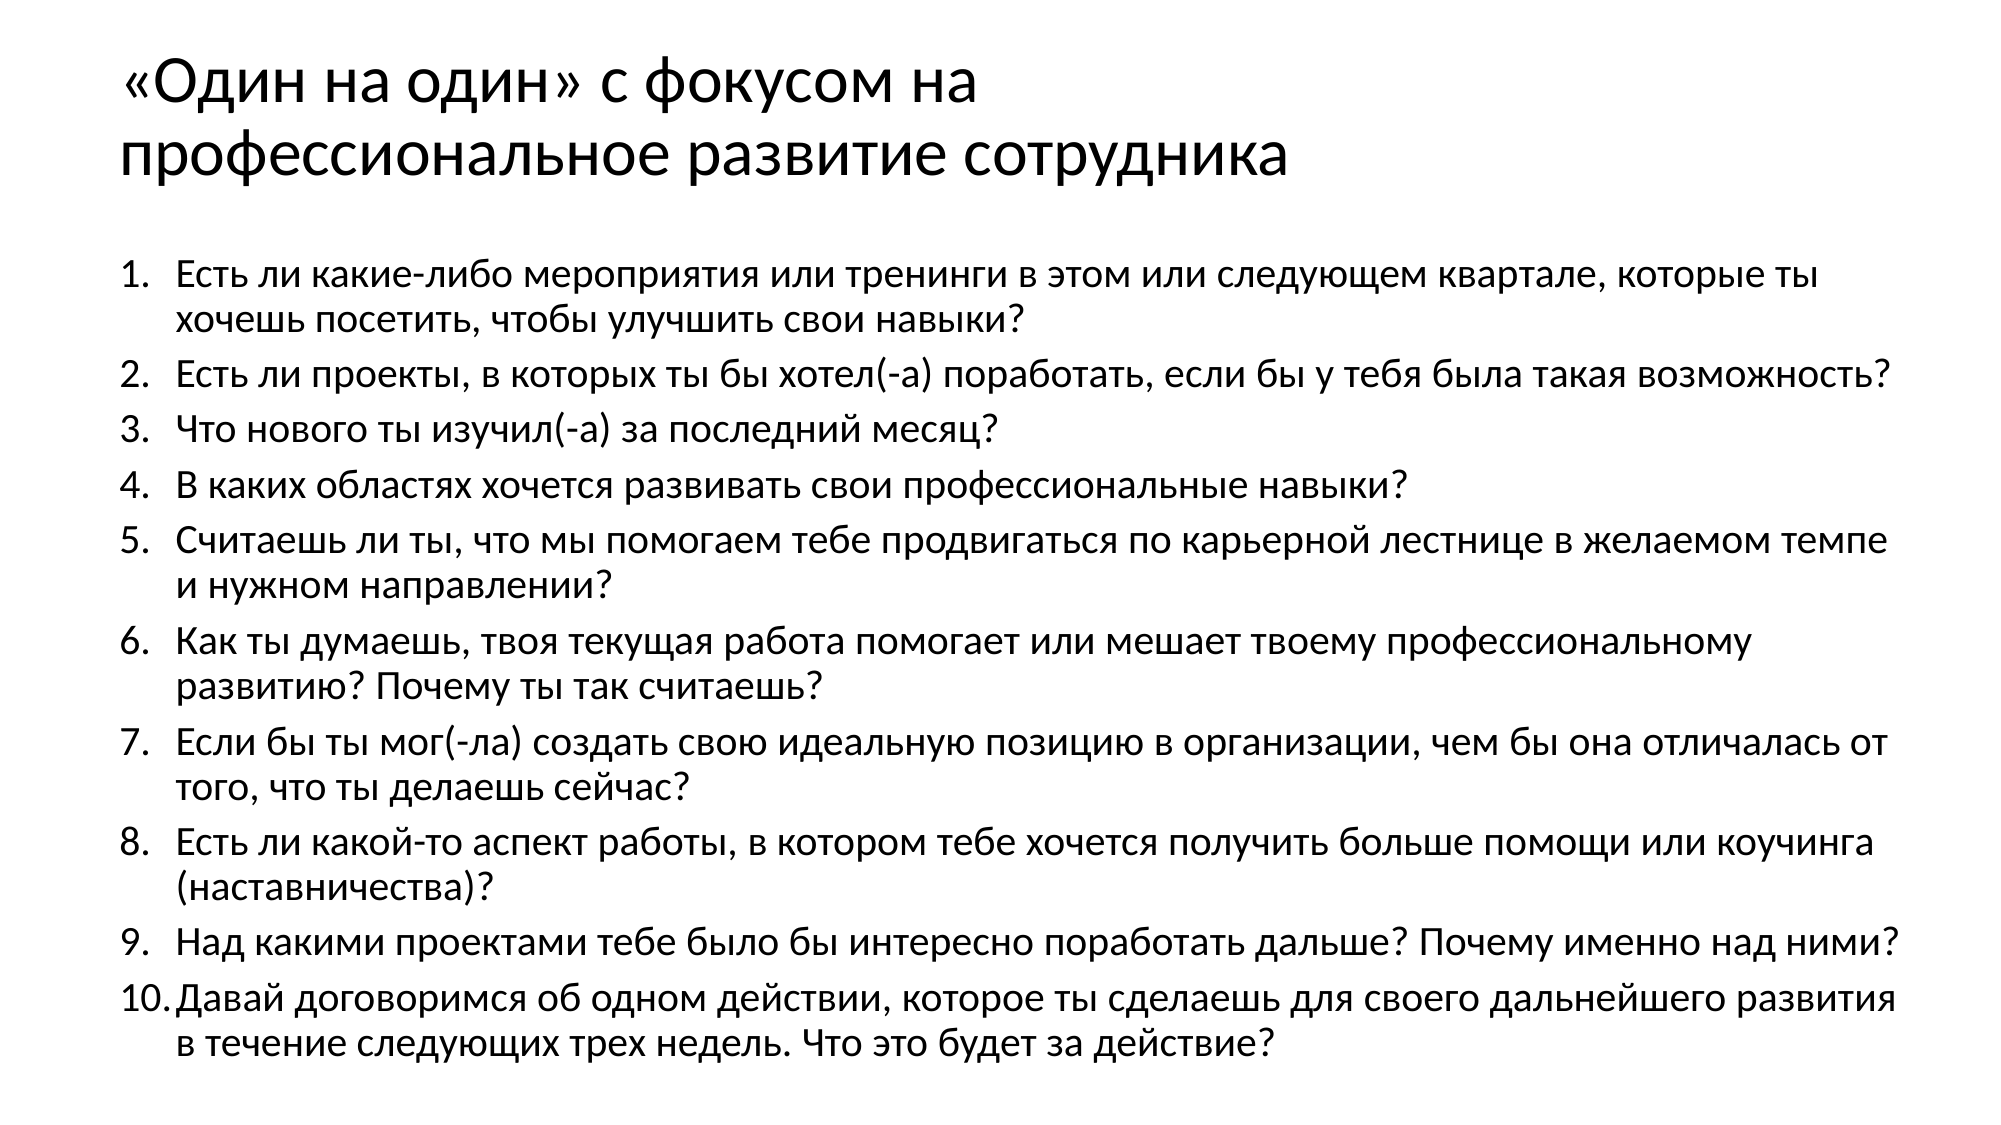

# «Один на один» с фокусом на профессиональное развитие сотрудника
Есть ли какие-либо мероприятия или тренинги в этом или следующем квартале, которые ты хочешь посетить, чтобы улучшить свои навыки?
Есть ли проекты, в которых ты бы хотел(-а) поработать, если бы у тебя была такая возможность?
Что нового ты изучил(-а) за последний месяц?
В каких областях хочется развивать свои профессиональные навыки?
Считаешь ли ты, что мы помогаем тебе продвигаться по карьерной лестнице в желаемом темпе и нужном направлении?
Как ты думаешь, твоя текущая работа помогает или мешает твоему профессиональному развитию? Почему ты так считаешь?
Если бы ты мог(-ла) создать свою идеальную позицию в организации, чем бы она отличалась от того, что ты делаешь сейчас?
Есть ли какой-то аспект работы, в котором тебе хочется получить больше помощи или коучинга (наставничества)?
Над какими проектами тебе было бы интересно поработать дальше? Почему именно над ними?
Давай договоримся об одном действии, которое ты сделаешь для своего дальнейшего развития в течение следующих трех недель. Что это будет за действие?